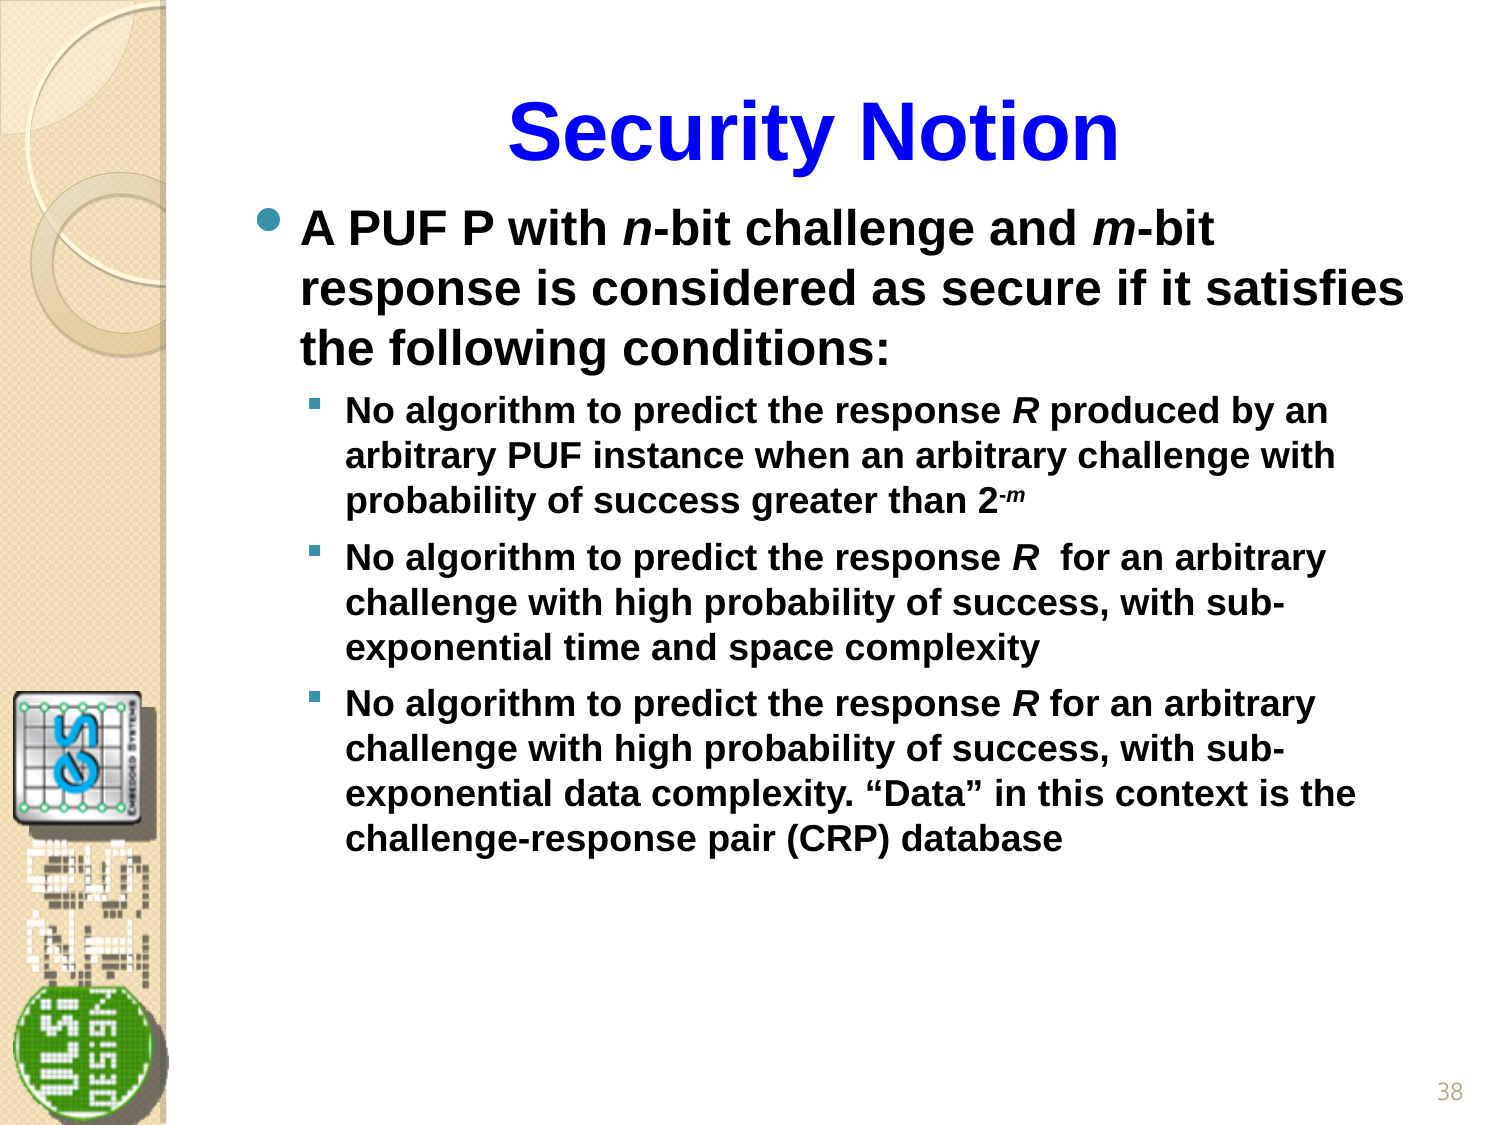

# Security Notion
A PUF P with n-bit challenge and m-bit response is considered as secure if it satisfies the following conditions:
No algorithm to predict the response R produced by an arbitrary PUF instance when an arbitrary challenge with probability of success greater than 2-m
No algorithm to predict the response R  for an arbitrary challenge with high probability of success, with sub-exponential time and space complexity
No algorithm to predict the response R for an arbitrary challenge with high probability of success, with sub-exponential data complexity. “Data” in this context is the challenge-response pair (CRP) database

38